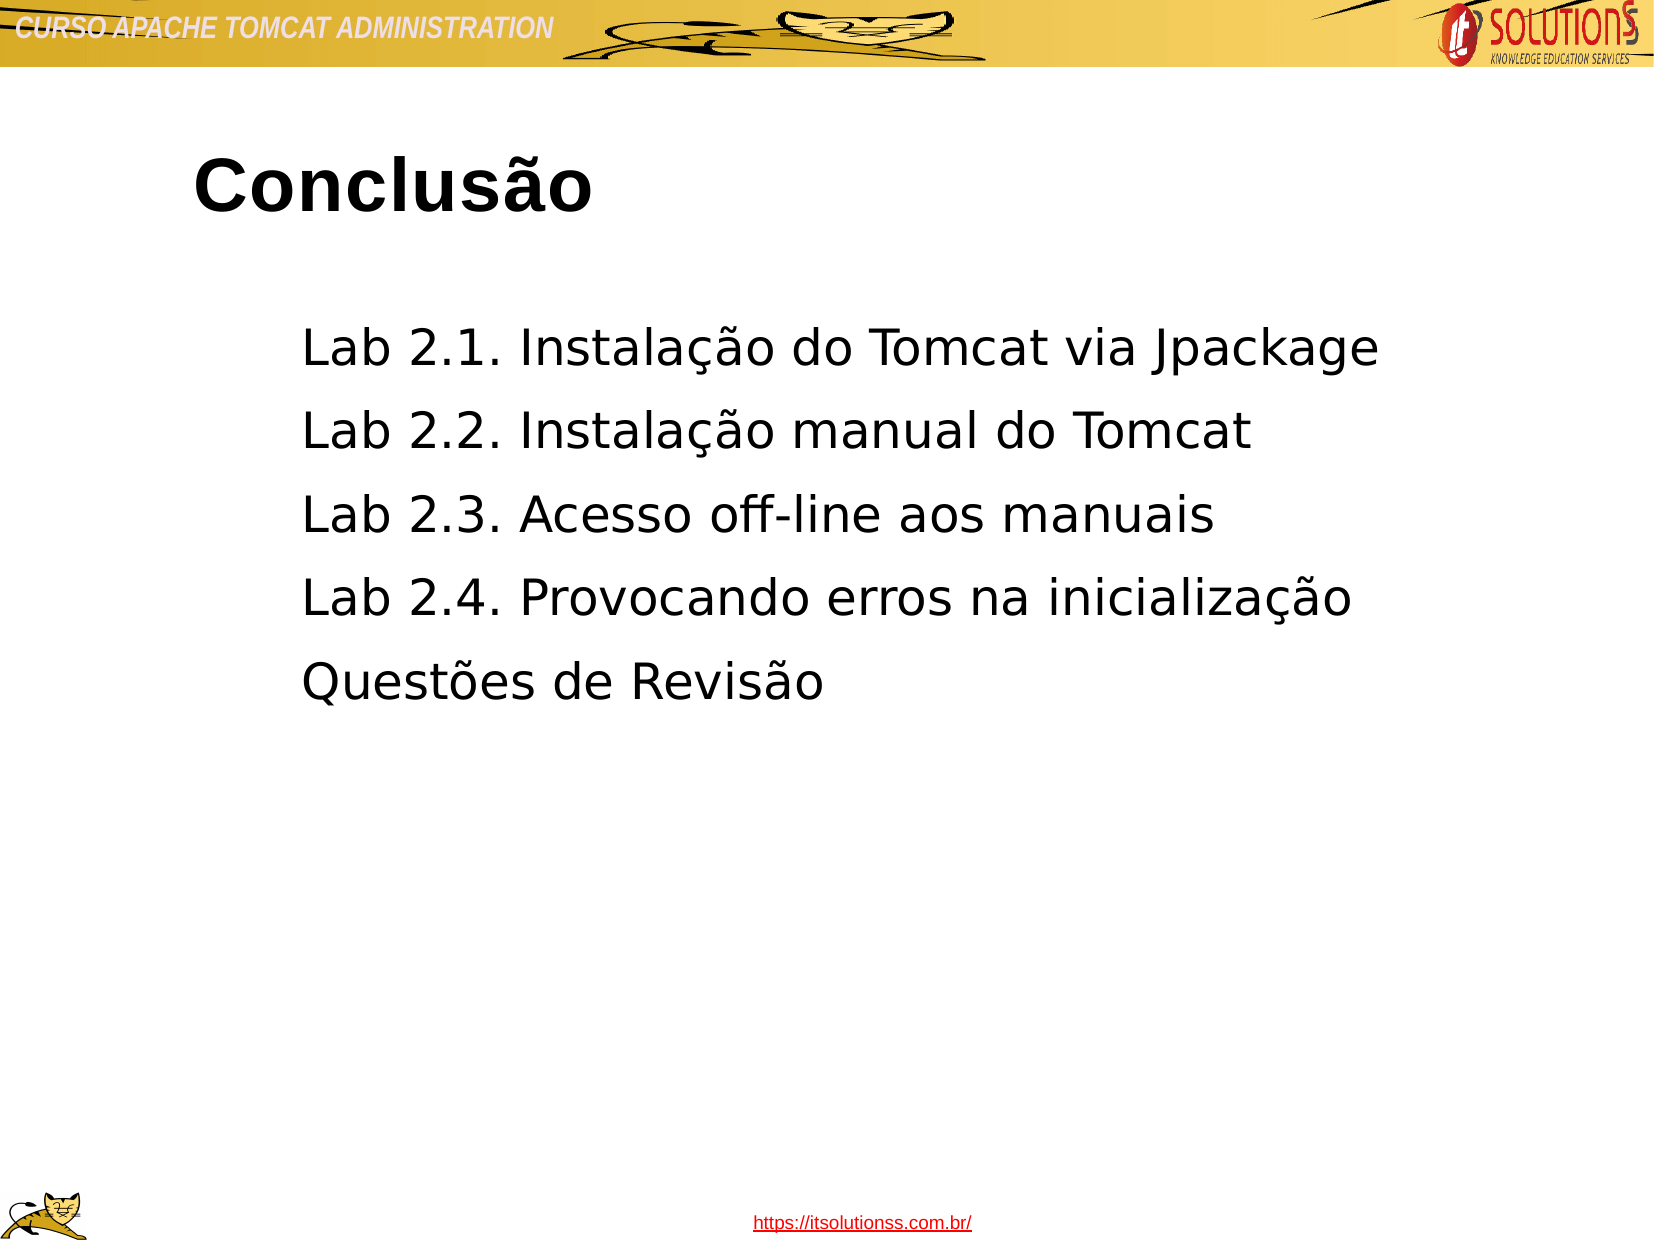

Conclusão
Lab 2.1. Instalação do Tomcat via Jpackage
Lab 2.2. Instalação manual do Tomcat
Lab 2.3. Acesso off-line aos manuais
Lab 2.4. Provocando erros na inicialização
Questões de Revisão